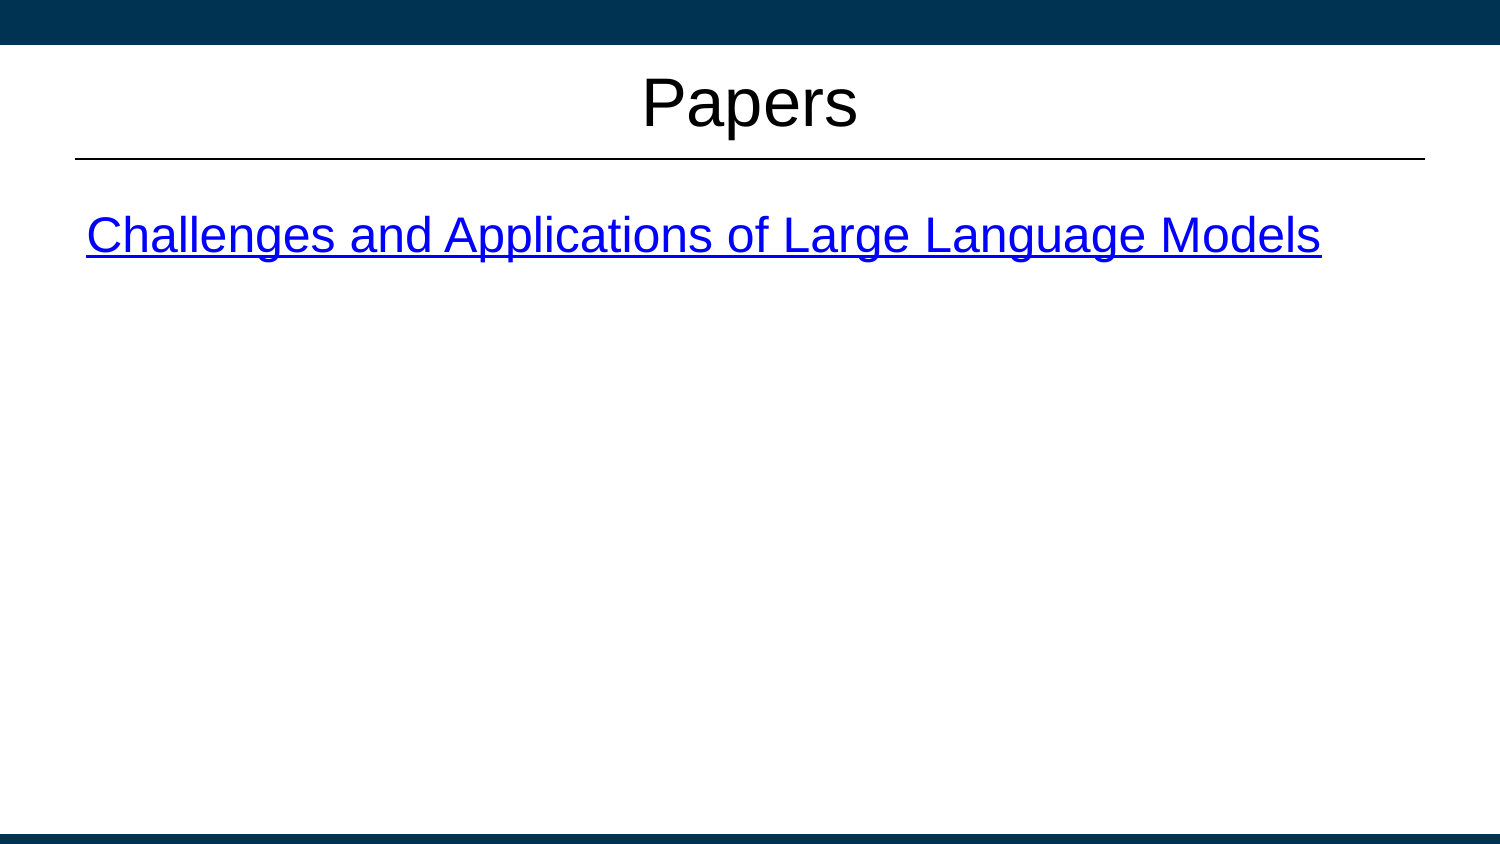

# Papers
Challenges and Applications of Large Language Models